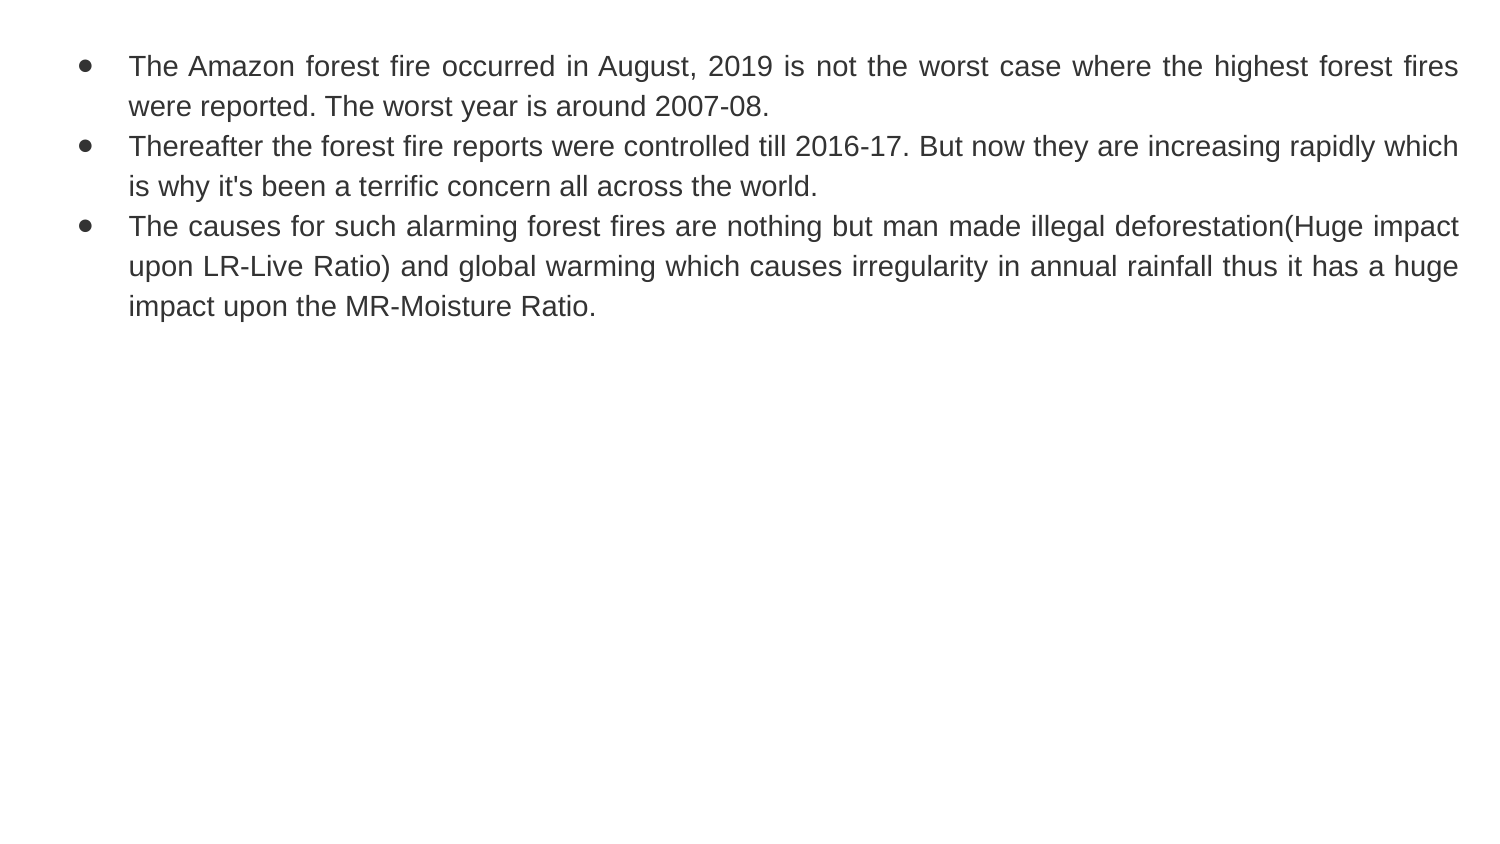

The Amazon forest fire occurred in August, 2019 is not the worst case where the highest forest fires were reported. The worst year is around 2007-08.
Thereafter the forest fire reports were controlled till 2016-17. But now they are increasing rapidly which is why it's been a terrific concern all across the world.
The causes for such alarming forest fires are nothing but man made illegal deforestation(Huge impact upon LR-Live Ratio) and global warming which causes irregularity in annual rainfall thus it has a huge impact upon the MR-Moisture Ratio.